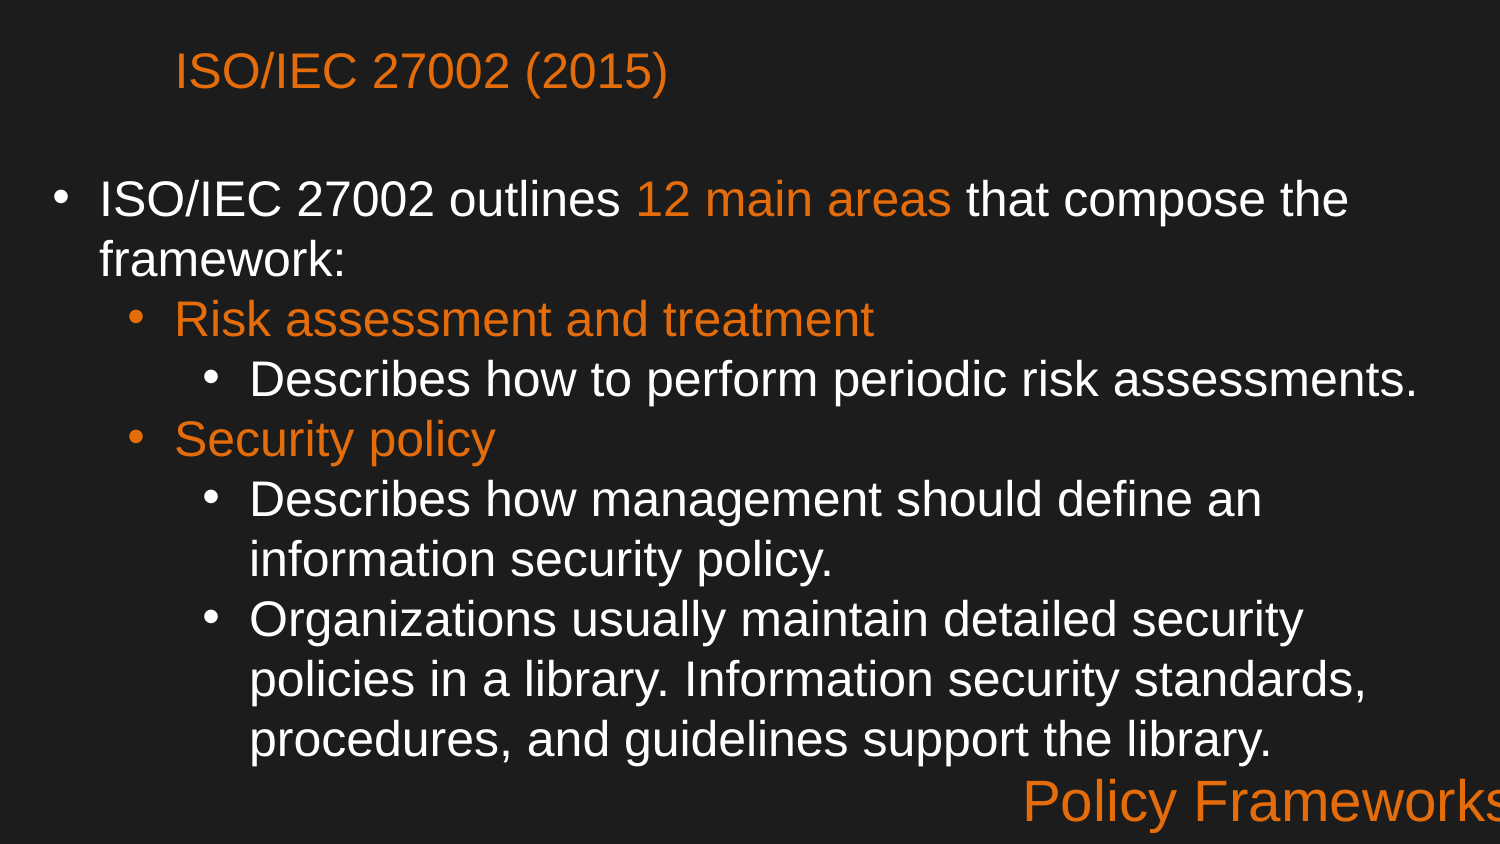

ISO/IEC 27002 (2015)
ISO/IEC 27002 outlines 12 main areas that compose the framework:
Risk assessment and treatment
Describes how to perform periodic risk assessments.
Security policy
Describes how management should define an information security policy.
Organizations usually maintain detailed security policies in a library. Information security standards, procedures, and guidelines support the library.
Policy Frameworks